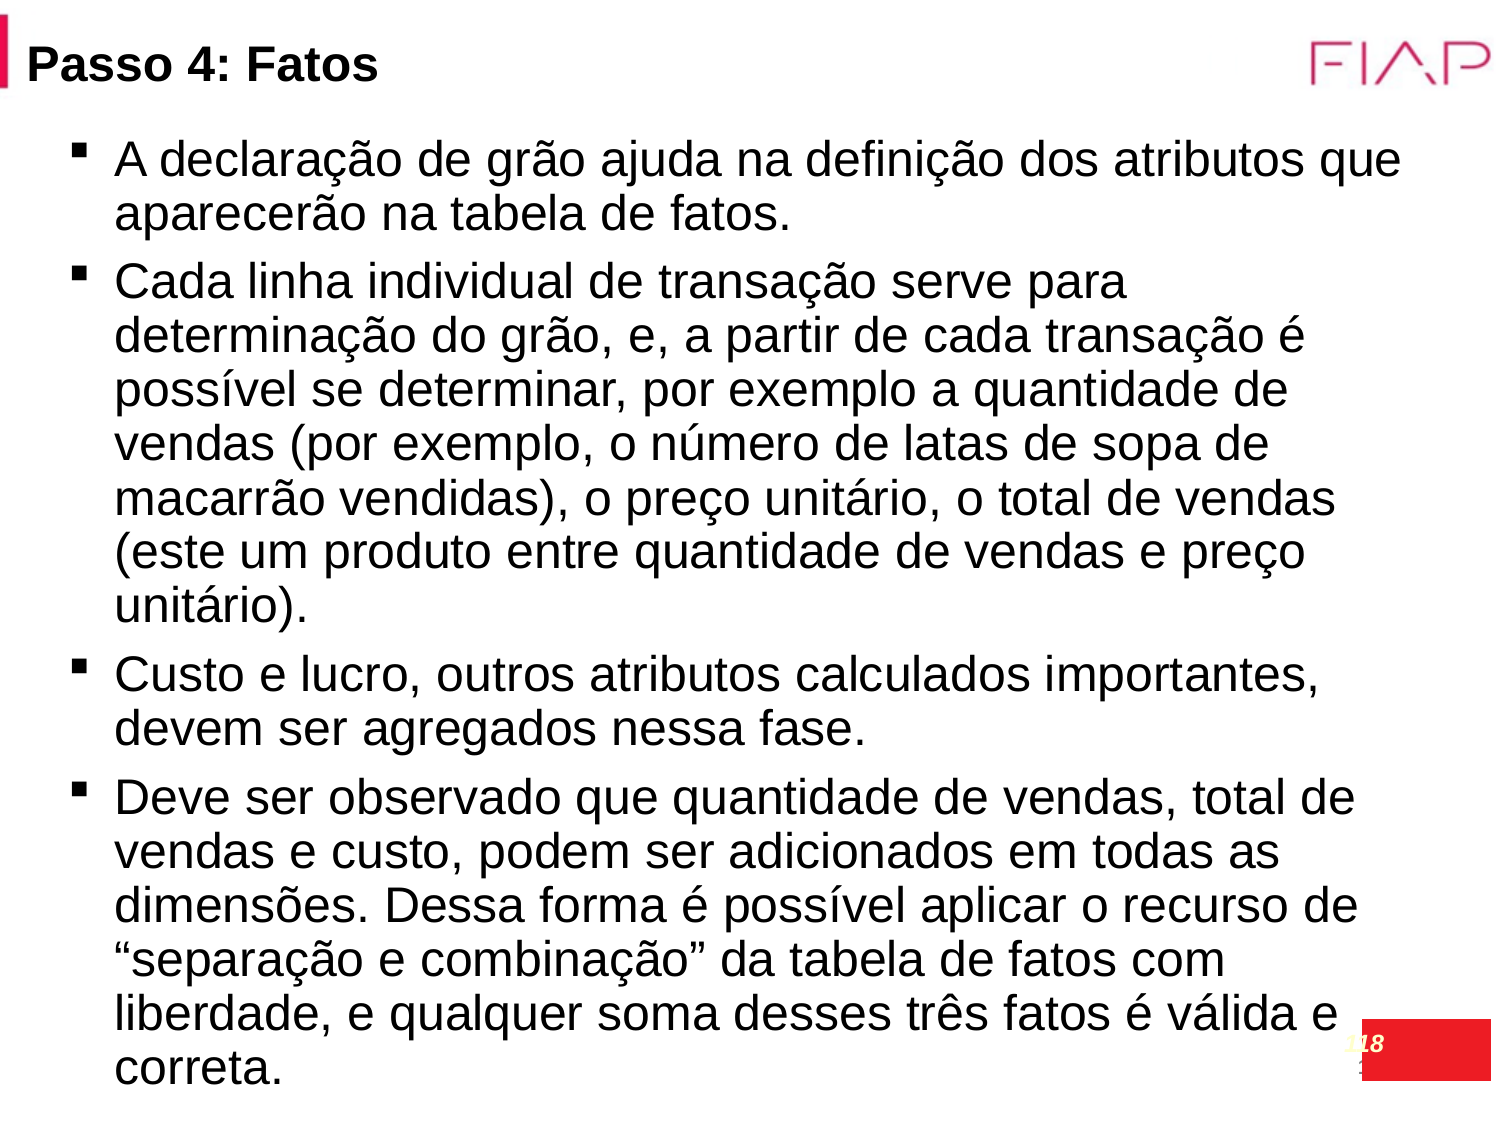

118
# Passo 4: Fatos
A declaração de grão ajuda na definição dos atributos que aparecerão na tabela de fatos.
Cada linha individual de transação serve para determinação do grão, e, a partir de cada transação é possível se determinar, por exemplo a quantidade de vendas (por exemplo, o número de latas de sopa de macarrão vendidas), o preço unitário, o total de vendas (este um produto entre quantidade de vendas e preço unitário).
Custo e lucro, outros atributos calculados importantes, devem ser agregados nessa fase.
Deve ser observado que quantidade de vendas, total de vendas e custo, podem ser adicionados em todas as dimensões. Dessa forma é possível aplicar o recurso de “separação e combinação” da tabela de fatos com liberdade, e qualquer soma desses três fatos é válida e correta.